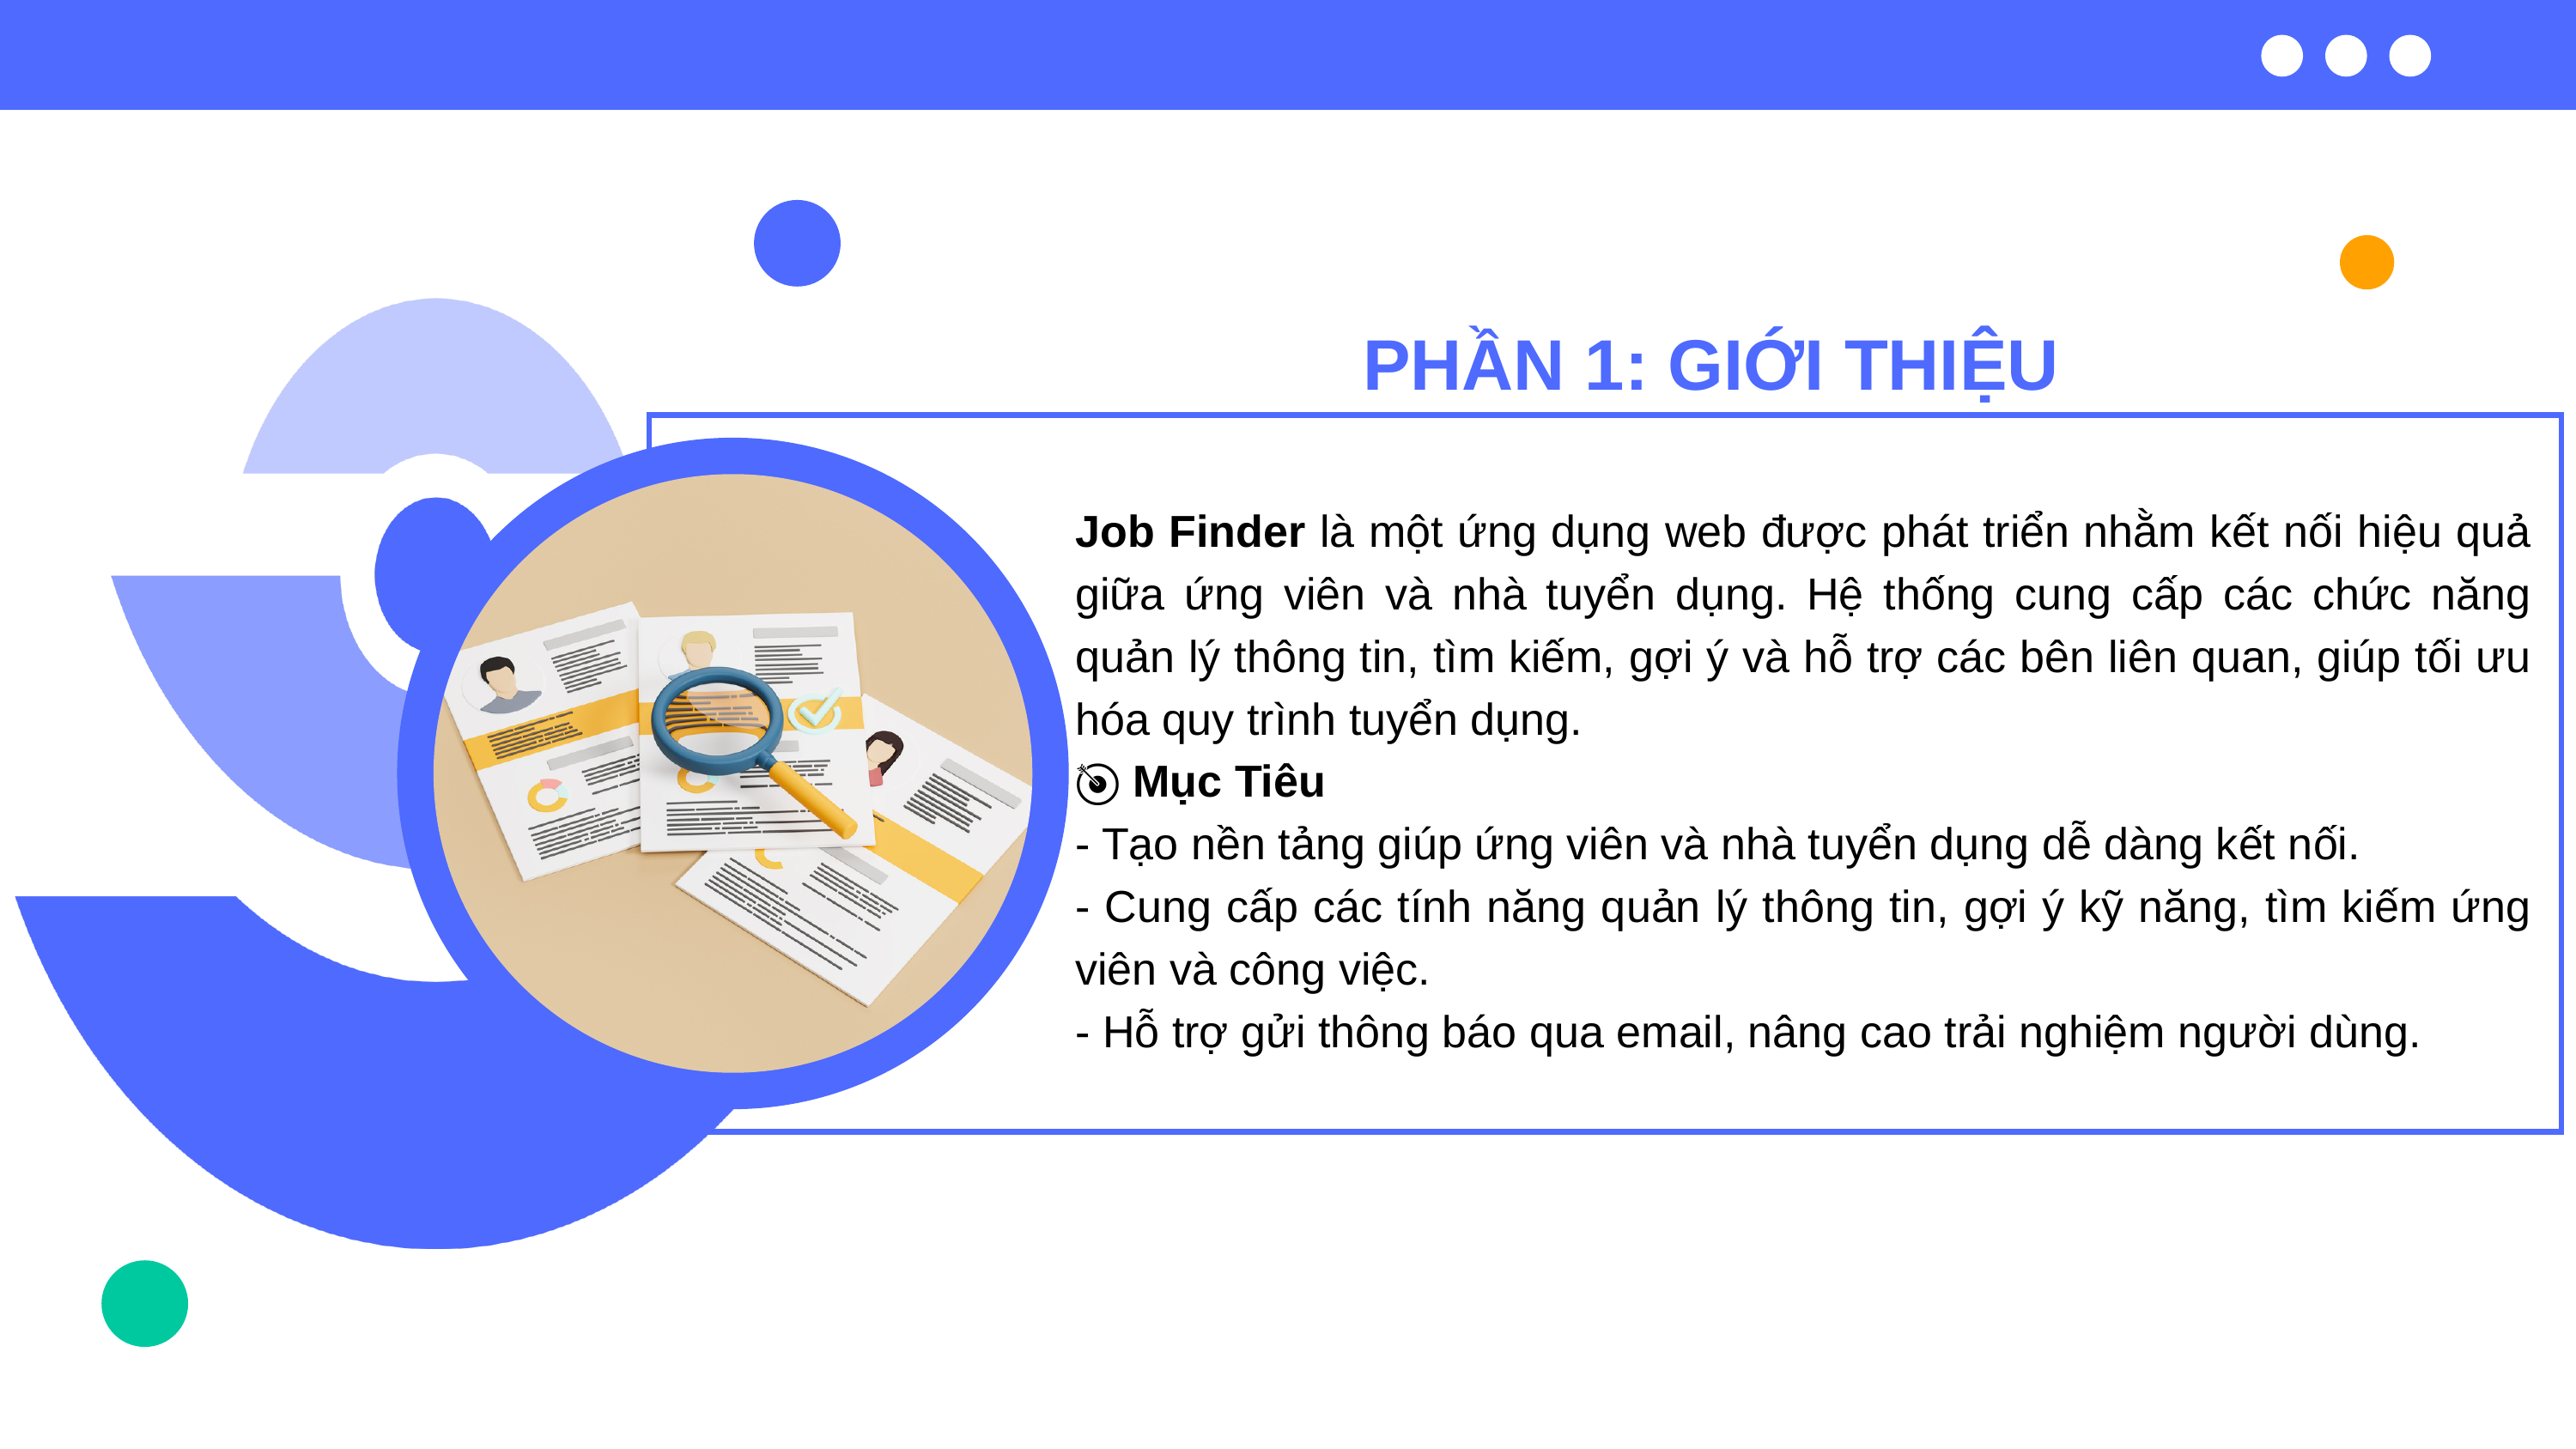

PHẦN 1: GIỚI THIỆU

Job Finder là một ứng dụng web được phát triển nhằm kết nối hiệu quả giữa ứng viên và nhà tuyển dụng. Hệ thống cung cấp các chức năng quản lý thông tin, tìm kiếm, gợi ý và hỗ trợ các bên liên quan, giúp tối ưu hóa quy trình tuyển dụng.
🎯 Mục Tiêu
- Tạo nền tảng giúp ứng viên và nhà tuyển dụng dễ dàng kết nối.
- Cung cấp các tính năng quản lý thông tin, gợi ý kỹ năng, tìm kiếm ứng viên và công việc.
- Hỗ trợ gửi thông báo qua email, nâng cao trải nghiệm người dùng.